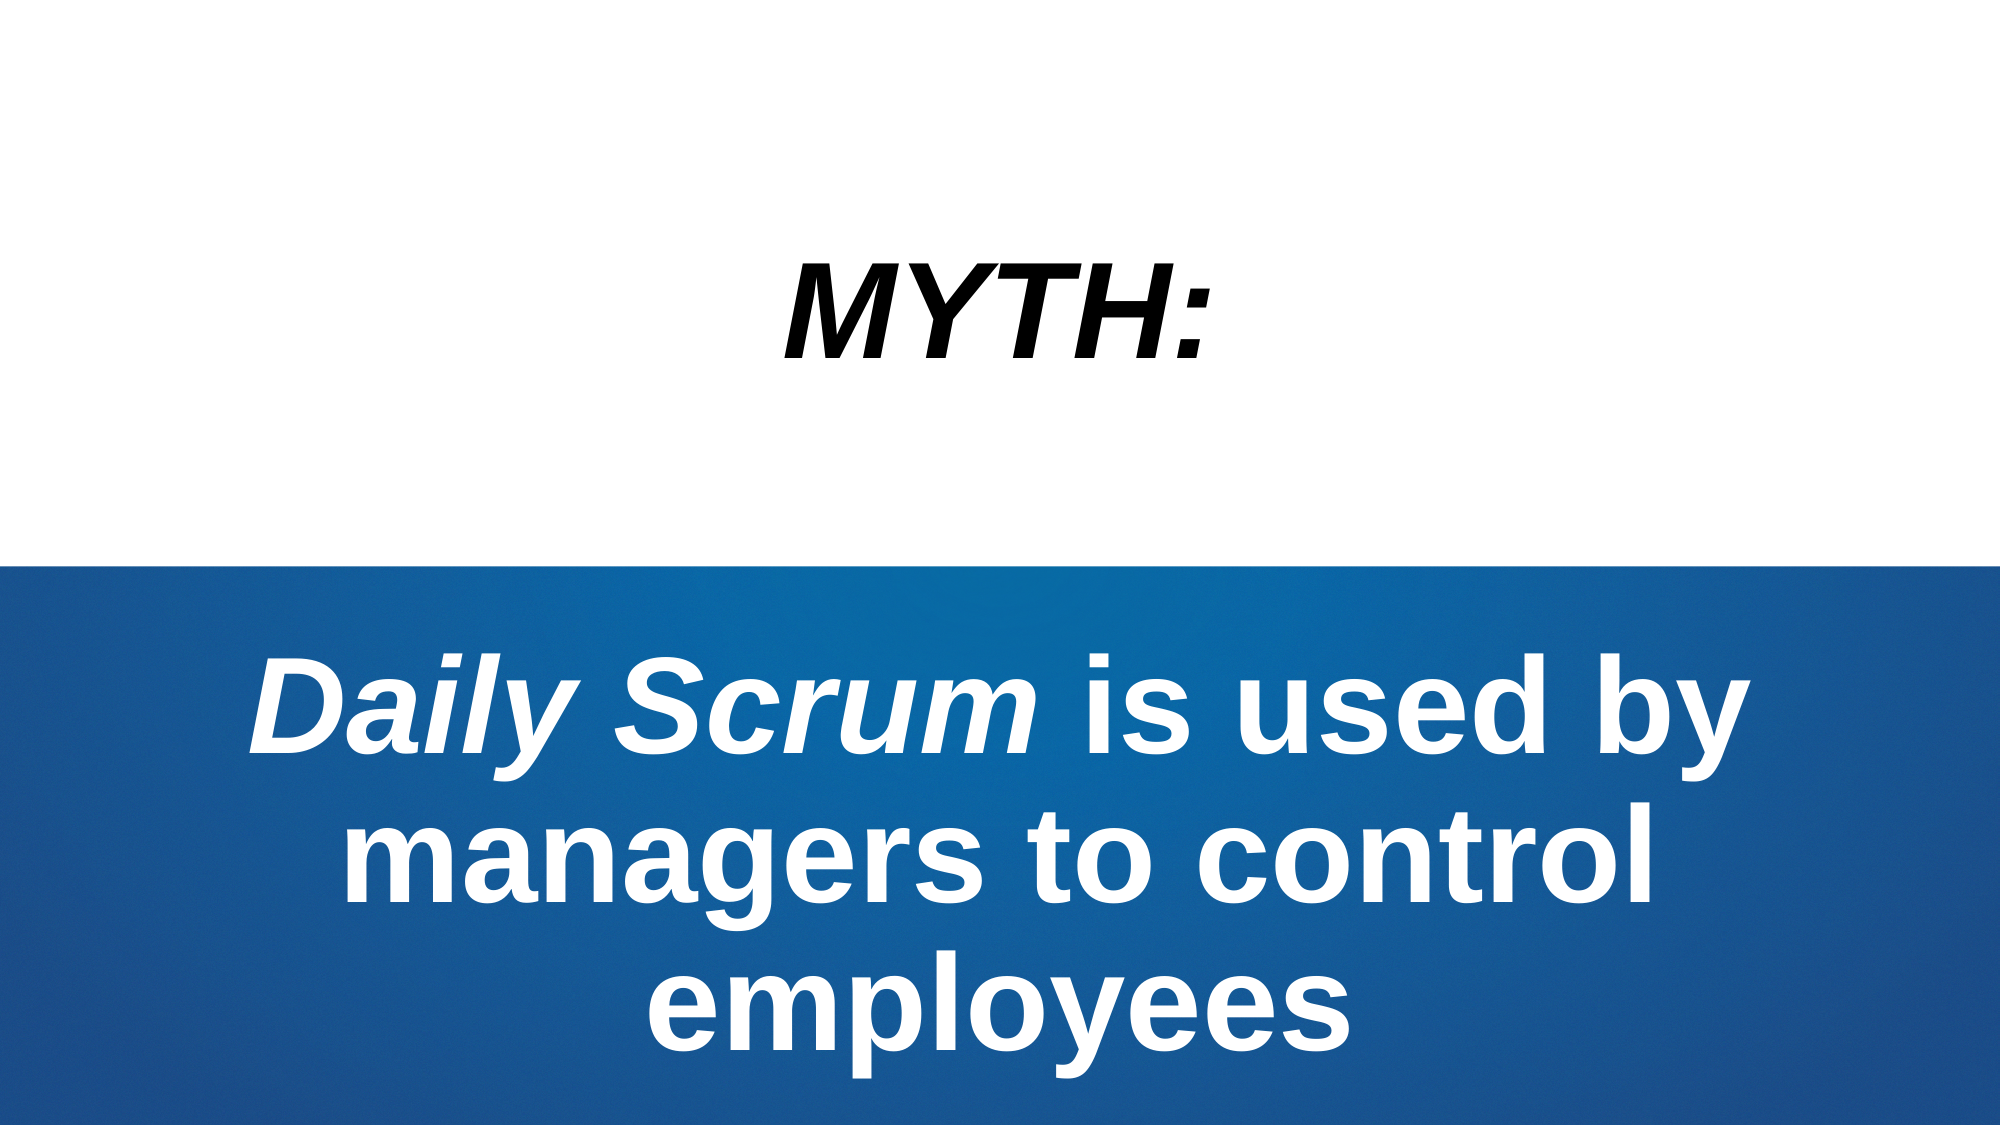

MYTH:
Daily Scrum is used by managers to control employees